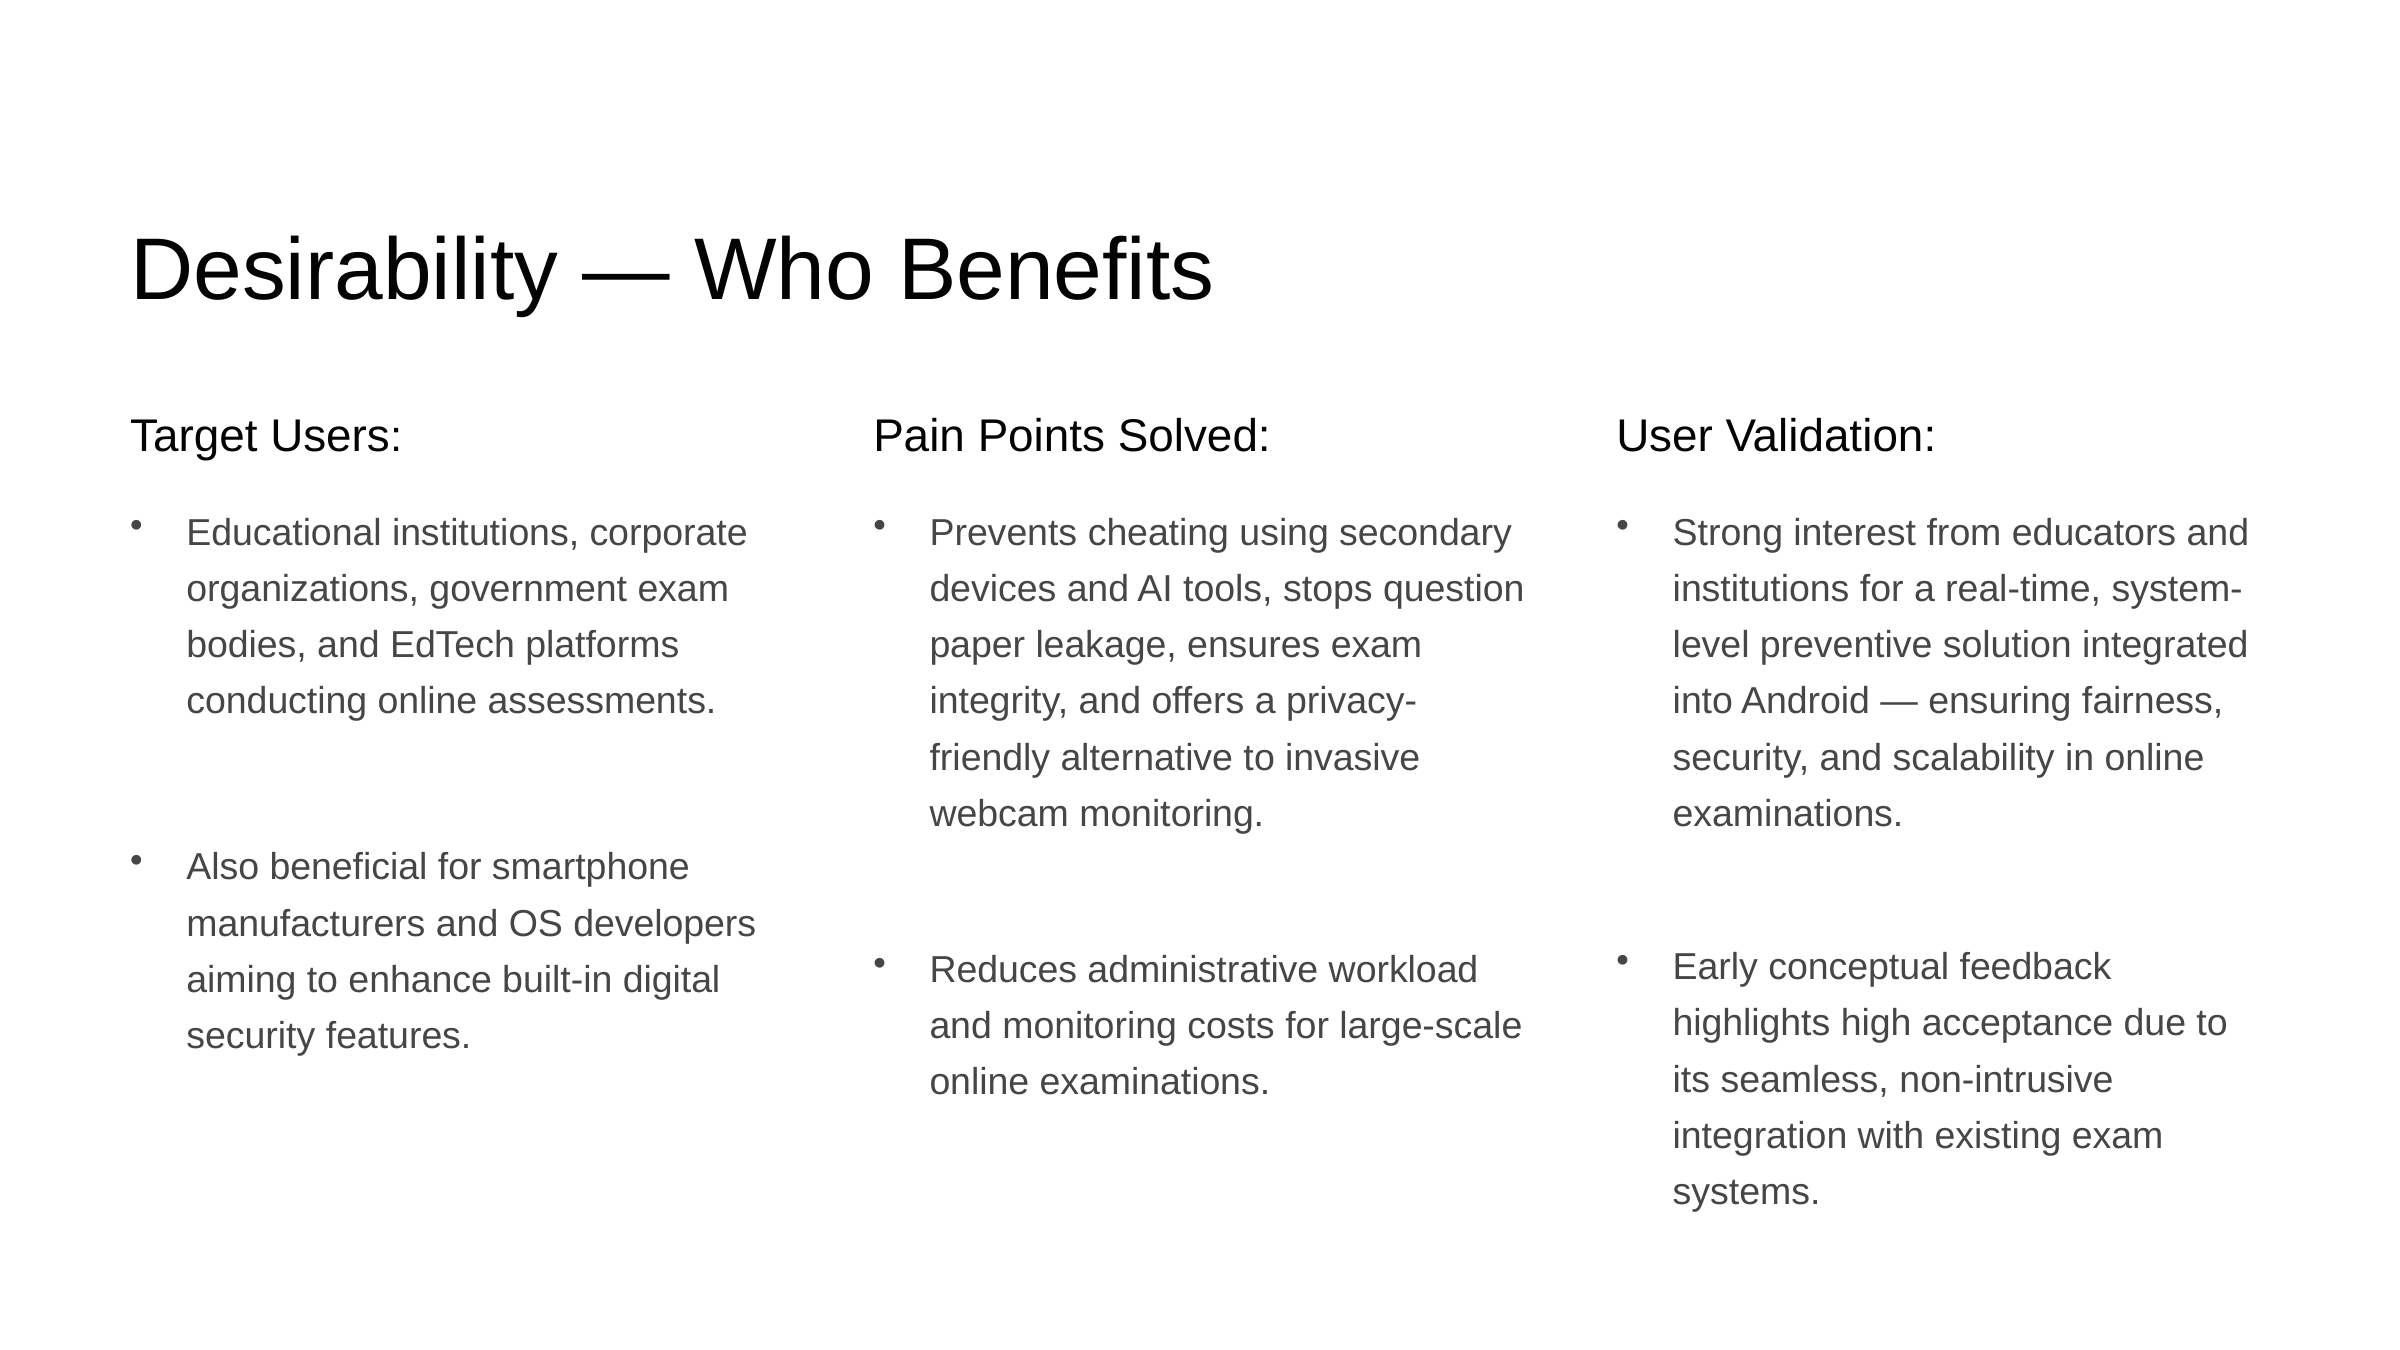

Desirability — Who Benefits
Target Users:
Pain Points Solved:
User Validation:
Educational institutions, corporate organizations, government exam bodies, and EdTech platforms conducting online assessments.
Prevents cheating using secondary devices and AI tools, stops question paper leakage, ensures exam integrity, and offers a privacy-friendly alternative to invasive webcam monitoring.
Strong interest from educators and institutions for a real-time, system-level preventive solution integrated into Android — ensuring fairness, security, and scalability in online examinations.
Also beneficial for smartphone manufacturers and OS developers aiming to enhance built-in digital security features.
Early conceptual feedback highlights high acceptance due to its seamless, non-intrusive integration with existing exam systems.
Reduces administrative workload and monitoring costs for large-scale online examinations.